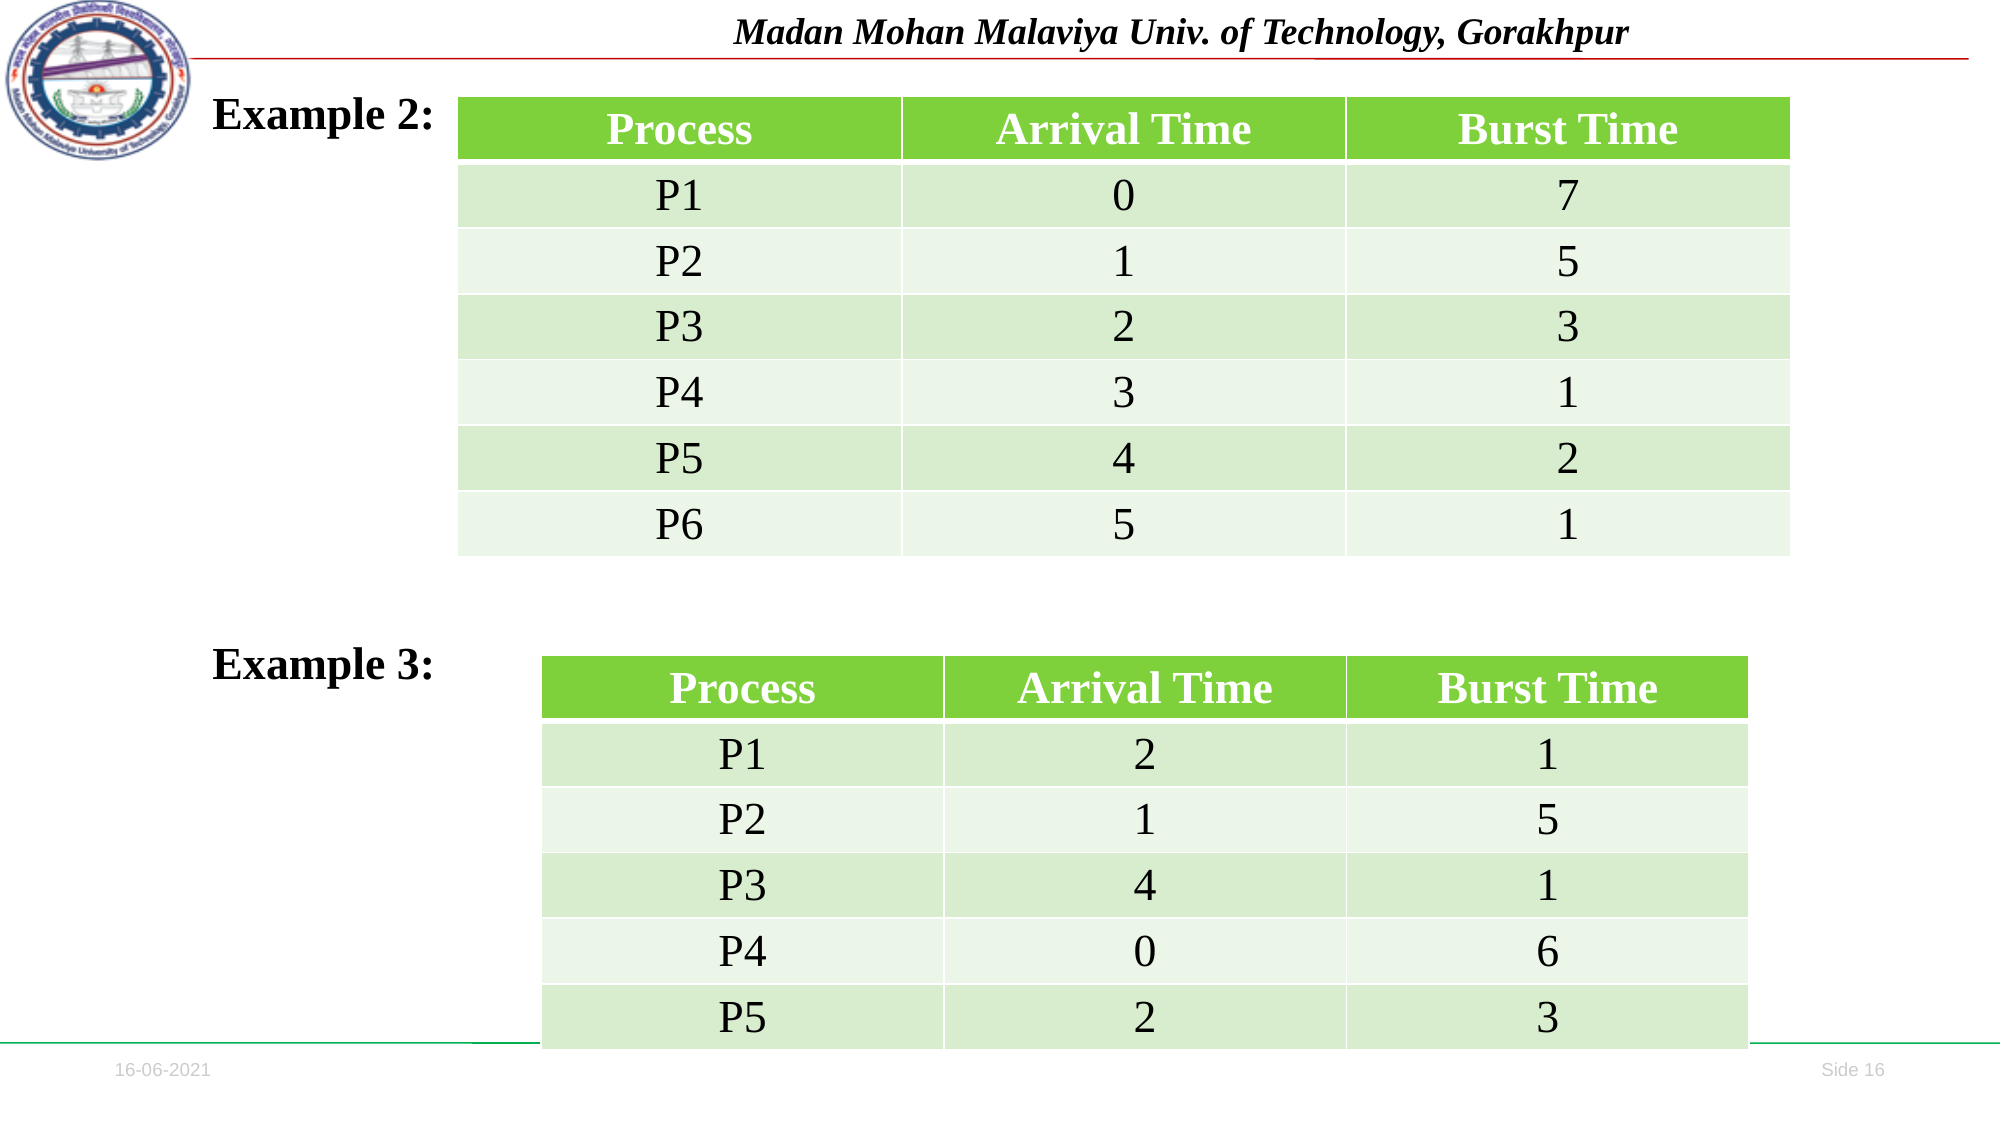

Example 2:

Example 3:
| Process | Arrival Time | Burst Time |
| --- | --- | --- |
| P1 | 0 | 7 |
| P2 | 1 | 5 |
| P3 | 2 | 3 |
| P4 | 3 | 1 |
| P5 | 4 | 2 |
| P6 | 5 | 1 |
| Process | Arrival Time | Burst Time |
| --- | --- | --- |
| P1 | 2 | 1 |
| P2 | 1 | 5 |
| P3 | 4 | 1 |
| P4 | 0 | 6 |
| P5 | 2 | 3 |